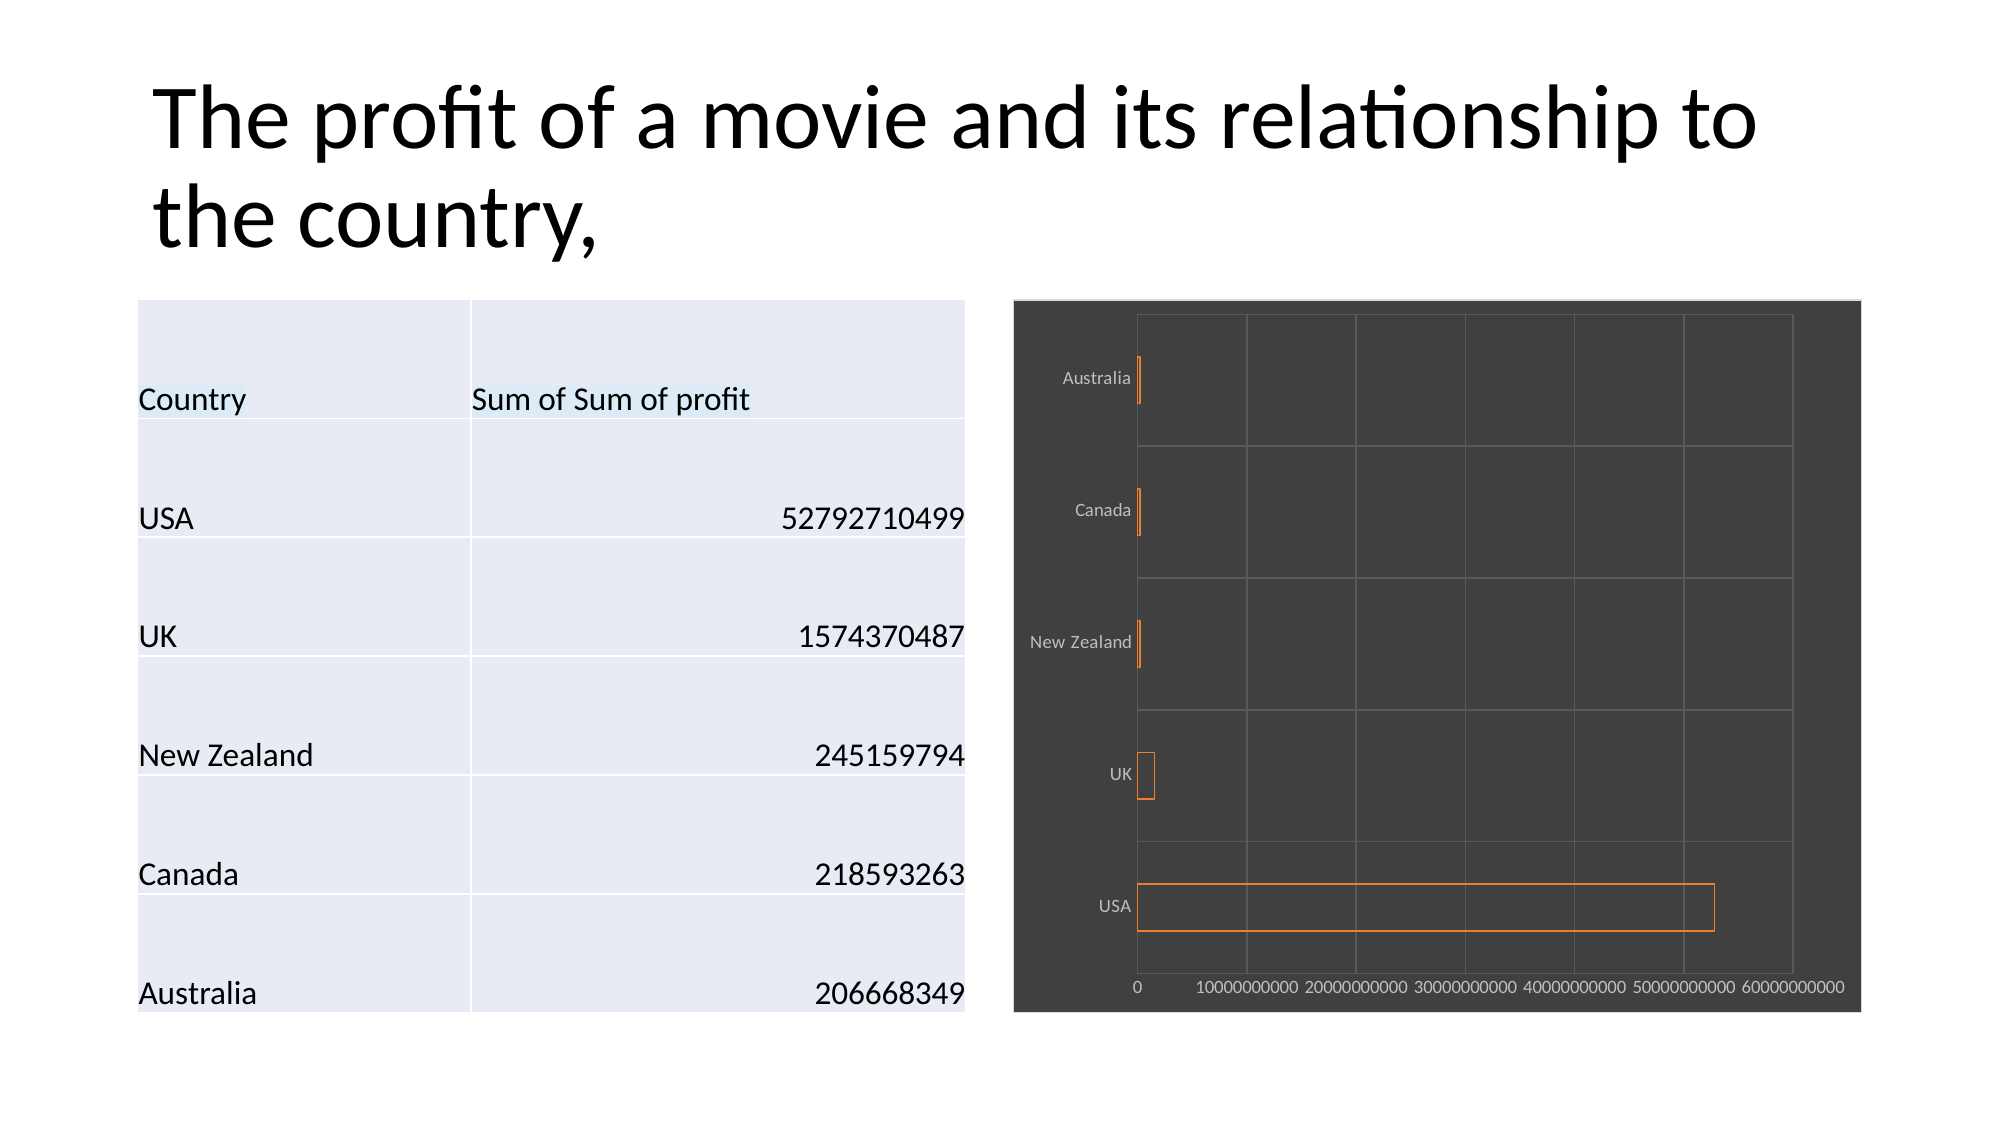

# The profit of a movie and its relationship to the country,
| Country | Sum of Sum of profit |
| --- | --- |
| USA | 52792710499 |
| UK | 1574370487 |
| New Zealand | 245159794 |
| Canada | 218593263 |
| Australia | 206668349 |

### Chart

| Category | Total |
|---|---|
| USA | 52792710499.0 |
| UK | 1574370487.0 |
| New Zealand | 245159794.0 |
| Canada | 218593263.0 |
| Australia | 206668349.0 |